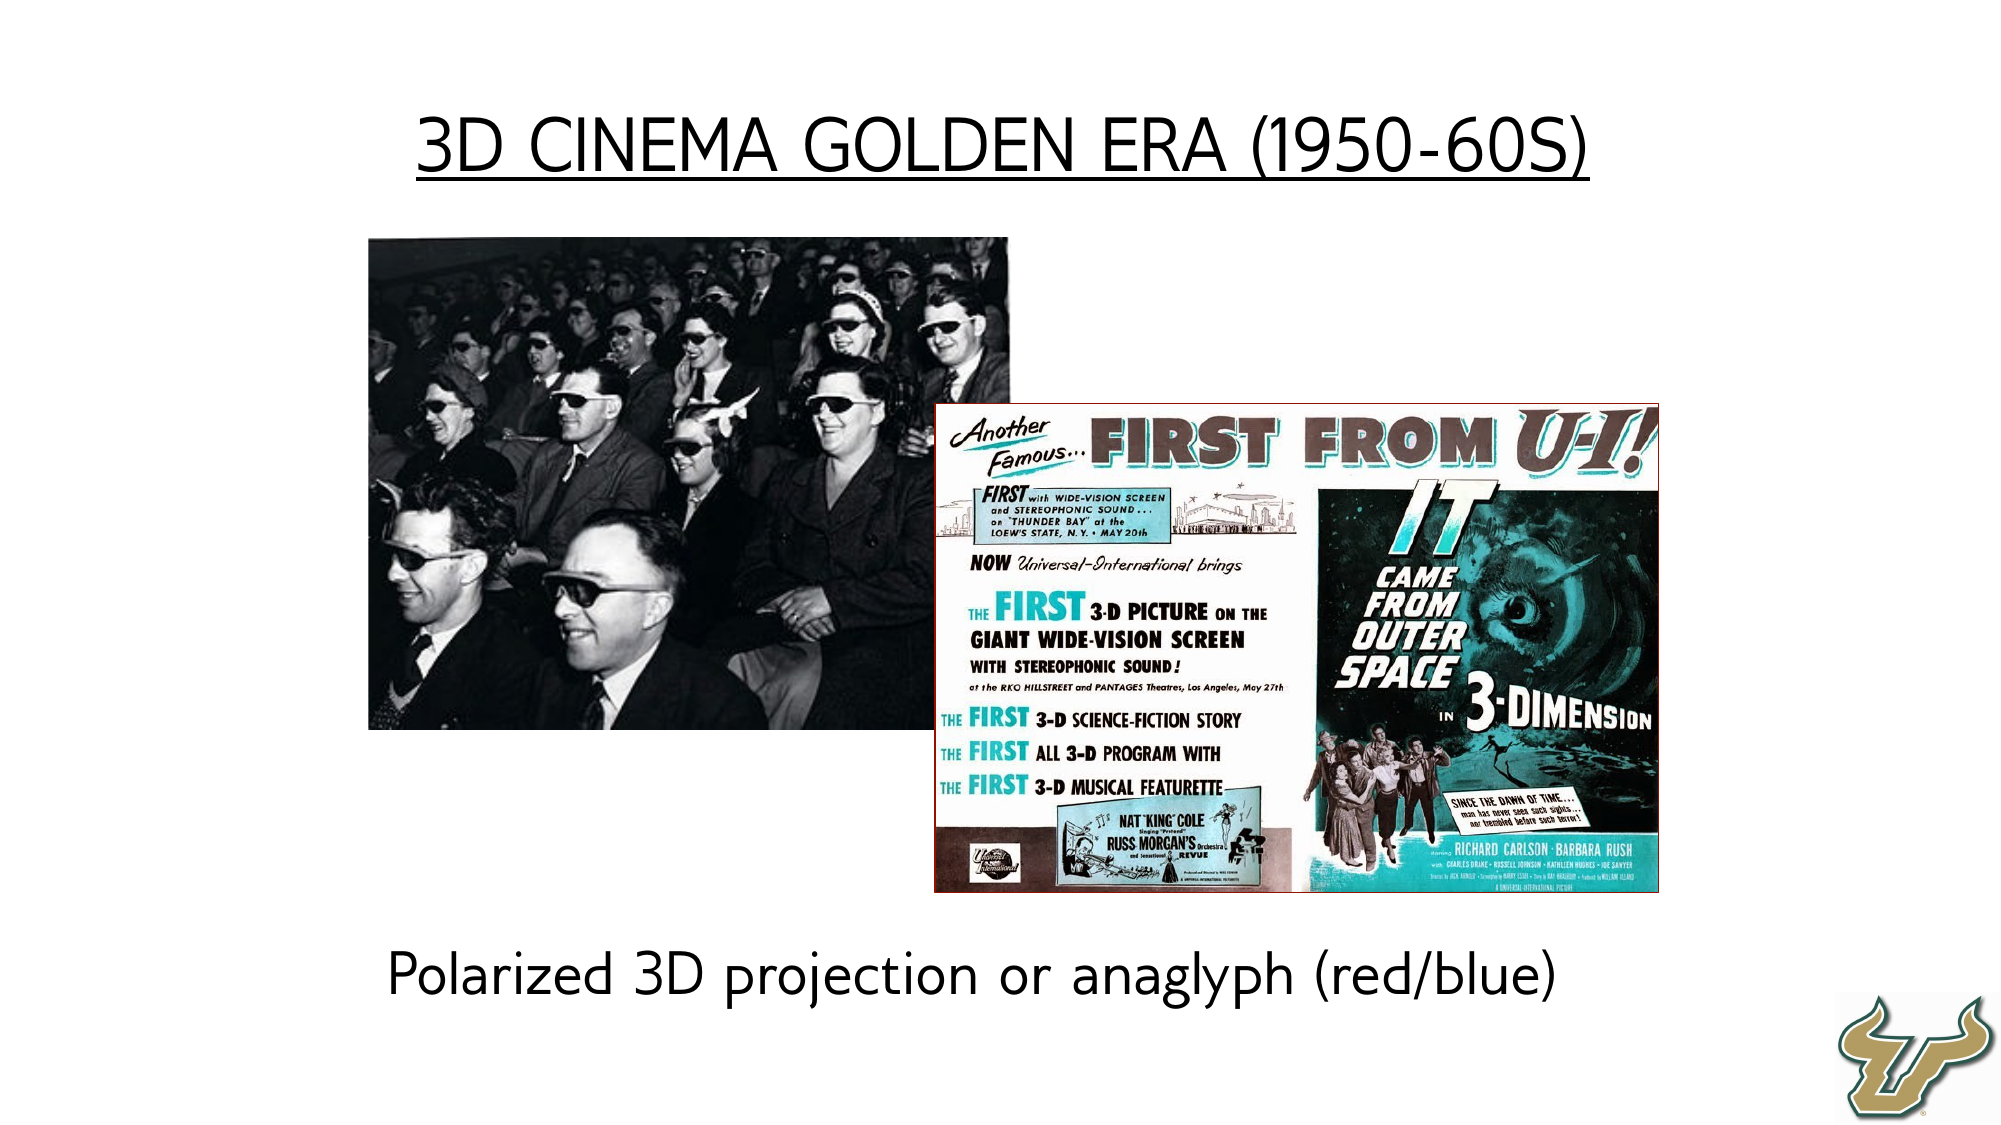

3D Cinema Golden Era (1950-60s)

Polarized 3D projection or anaglyph (red/blue)